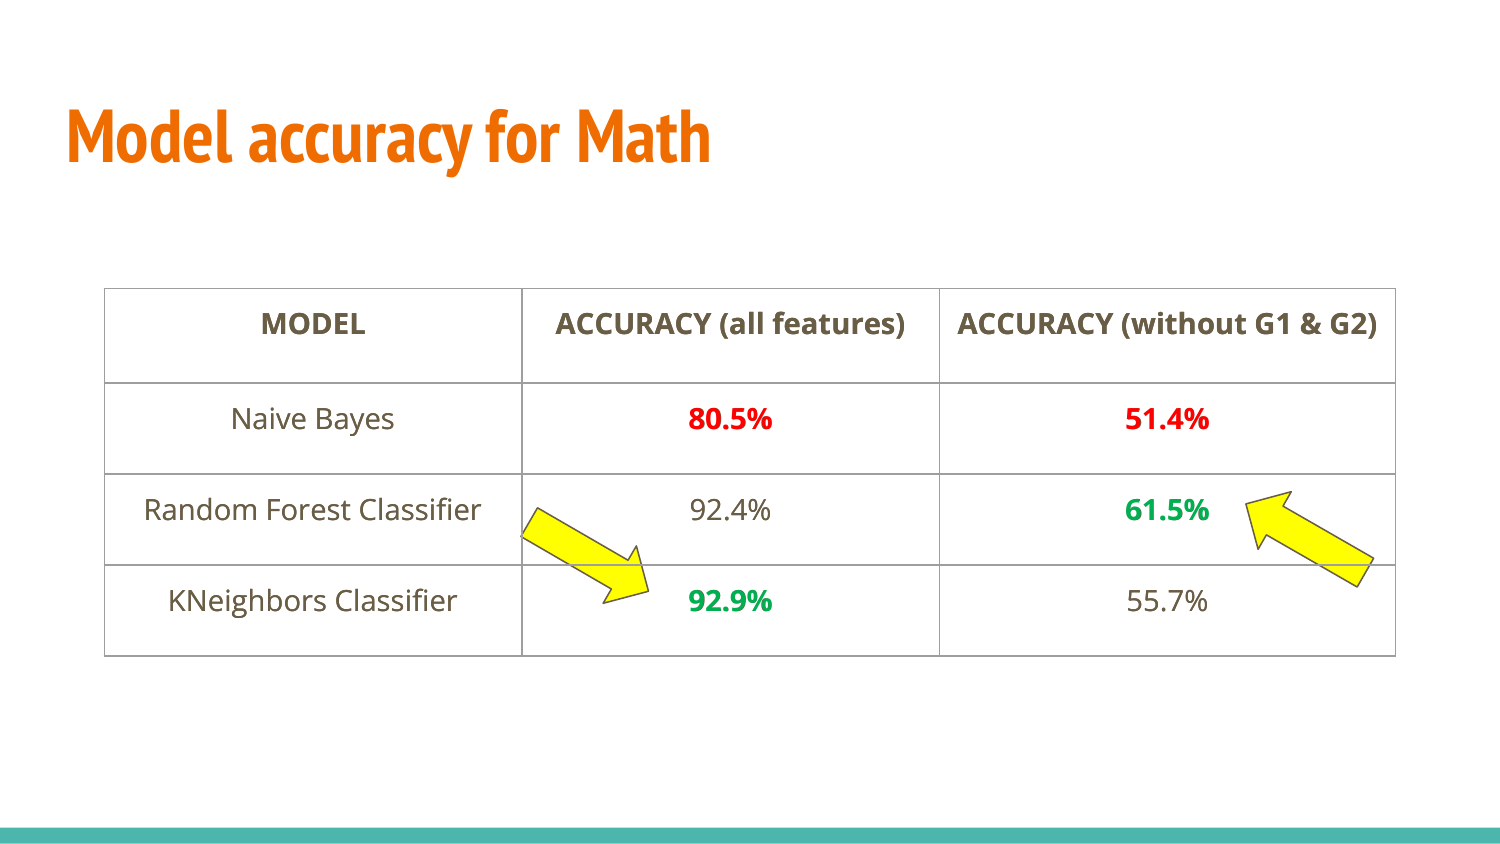

# Model accuracy for Math
| MODEL | ACCURACY (all features) | ACCURACY (without G1 & G2) |
| --- | --- | --- |
| Naive Bayes | 80.5% | 51.4% |
| Random Forest Classifier | 92.4% | 61.5% |
| KNeighbors Classifier | 92.9% | 55.7% |
| MODEL | ACCURACY (all features) | ACCURACY (without G1 & G2) |
| --- | --- | --- |
| Naive Bayes | 80.5% | 51.4% |
| Random Forest Classifier | 92.4% | 61.5% |
| KNeighbors Classifier | 92.9% | 55.7% |